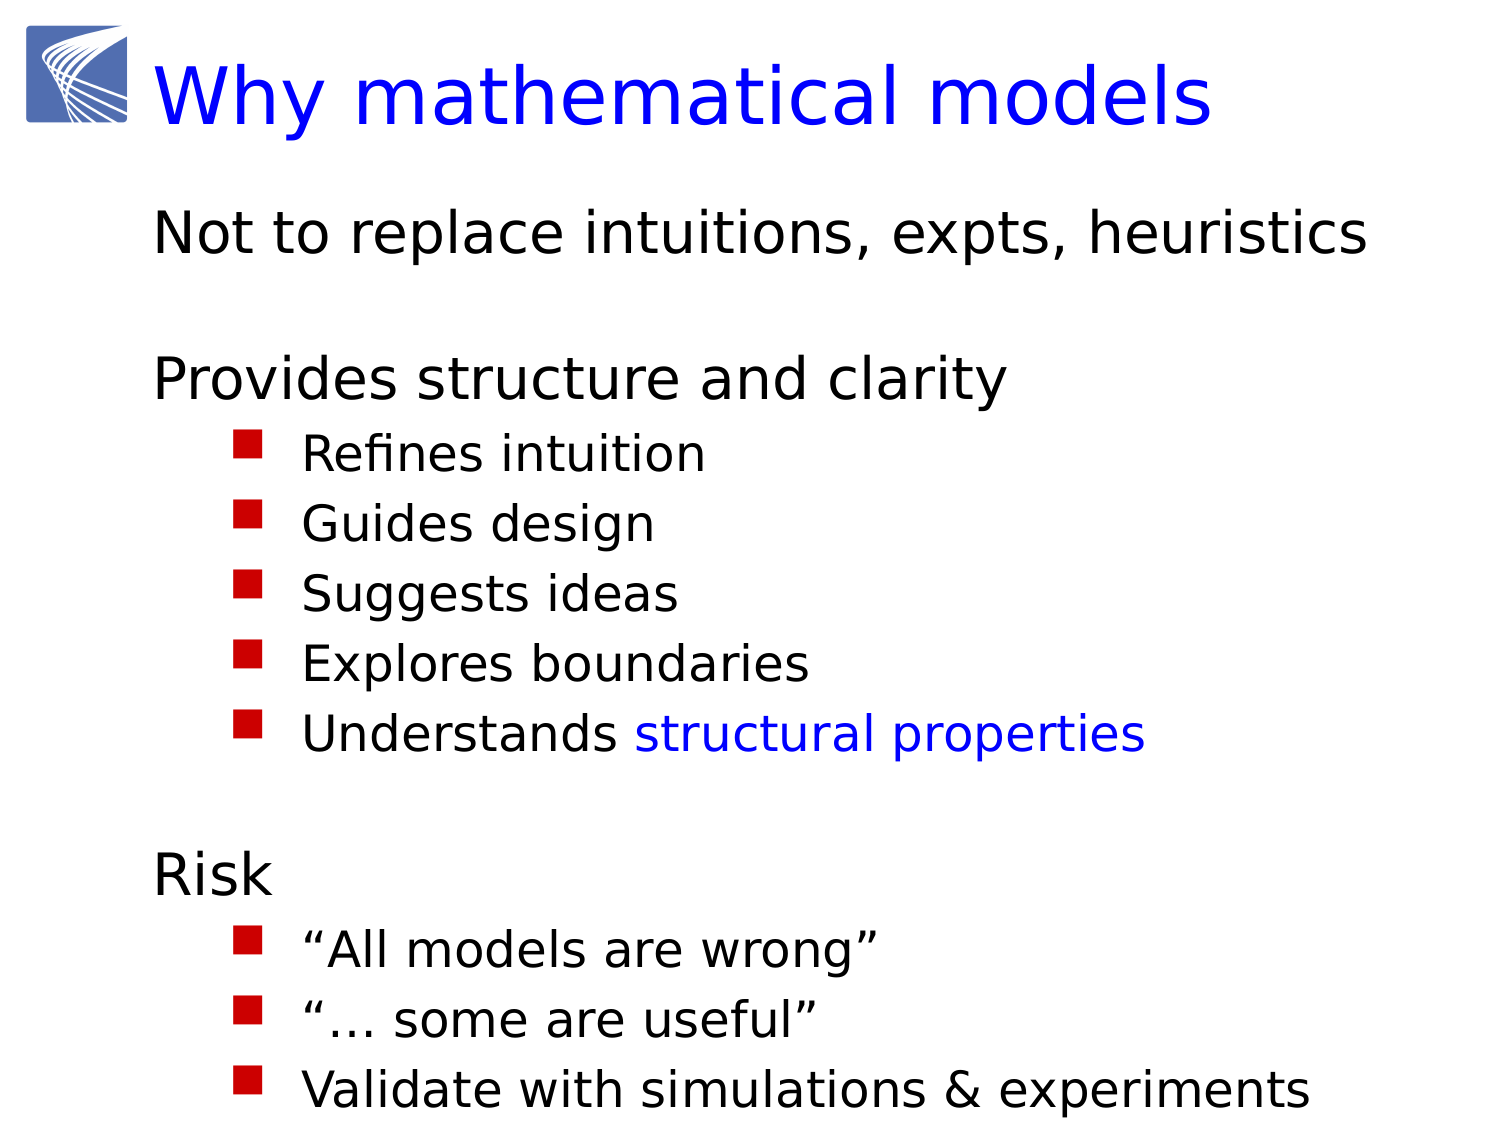

# Why mathematical models
Not to replace intuitions, expts, heuristics

Provides structure and clarity
Refines intuition
Guides design
Suggests ideas
Explores boundaries
Understands structural properties

Risk
“All models are wrong”
“… some are useful”
Validate with simulations & experiments